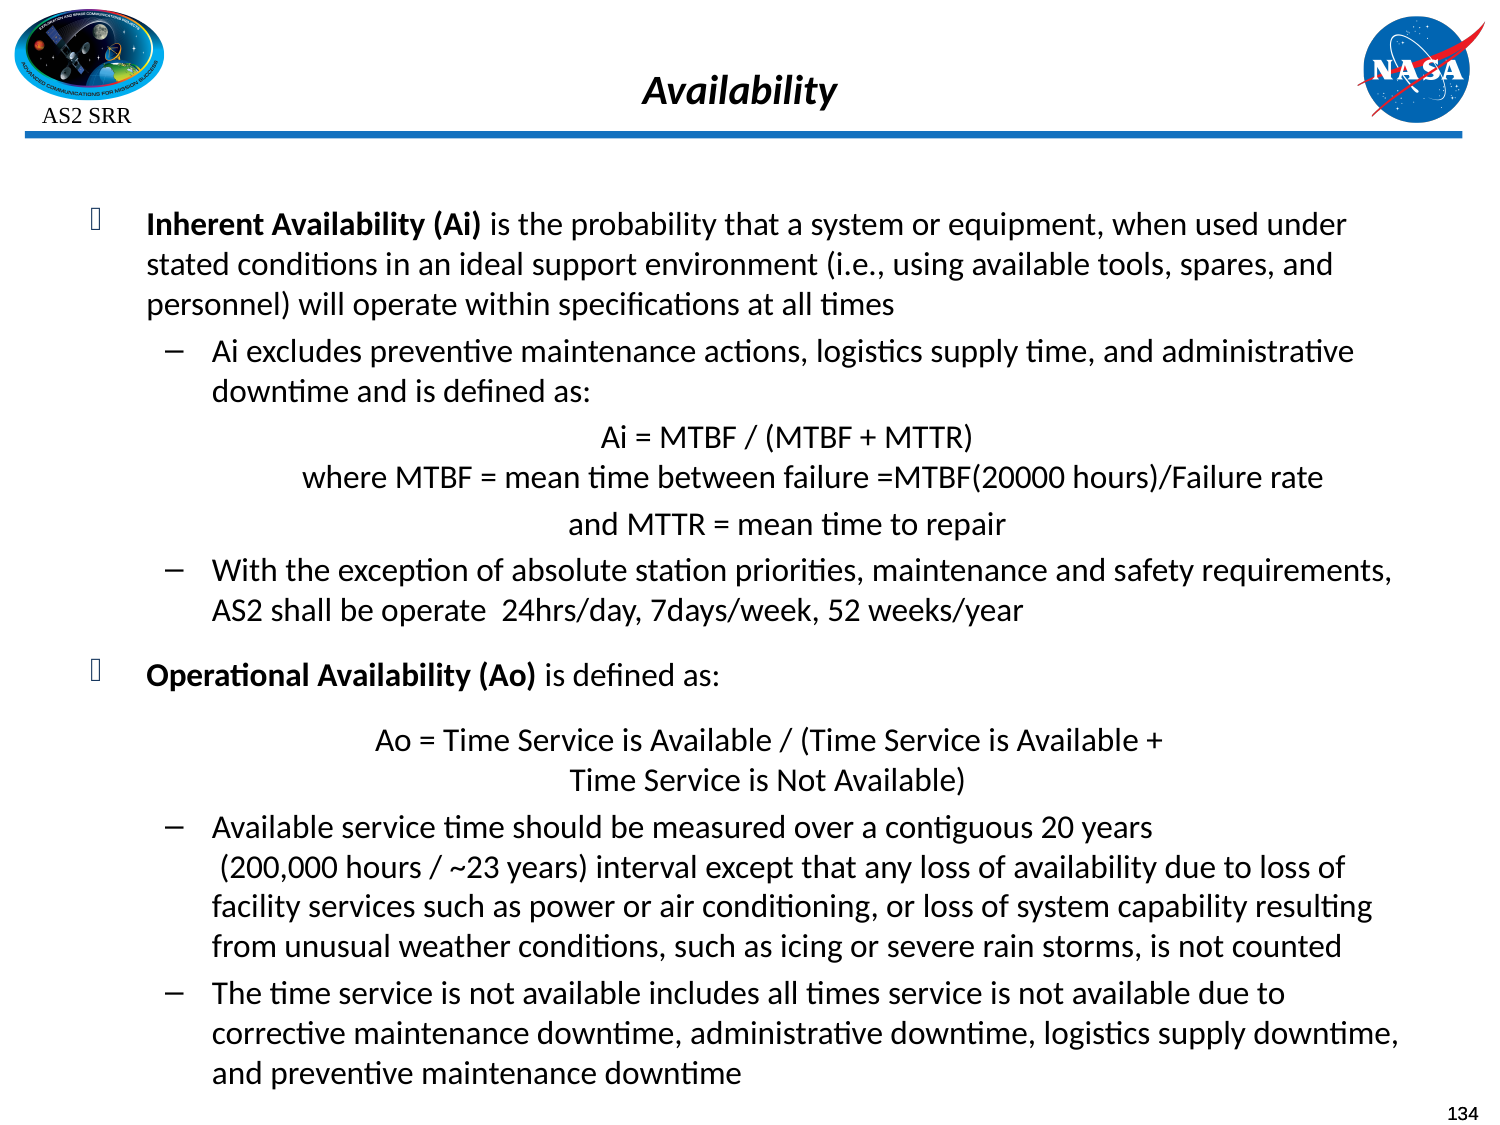

# Availability
Inherent Availability (Ai) is the probability that a system or equipment, when used under stated conditions in an ideal support environment (i.e., using available tools, spares, and personnel) will operate within specifications at all times
Ai excludes preventive maintenance actions, logistics supply time, and administrative downtime and is defined as:
Ai = MTBF / (MTBF + MTTR)
       where MTBF = mean time between failure =MTBF(20000 hours)/Failure rate
and MTTR = mean time to repair
With the exception of absolute station priorities, maintenance and safety requirements, AS2 shall be operate  24hrs/day, 7days/week, 52 weeks/year
Operational Availability (Ao) is defined as:
                                      Ao = Time Service is Available / (Time Service is Available +
                                                                Time Service is Not Available)
Available service time should be measured over a contiguous 20 years
 (200,000 hours / ~23 years) interval except that any loss of availability due to loss of facility services such as power or air conditioning, or loss of system capability resulting from unusual weather conditions, such as icing or severe rain storms, is not counted
The time service is not available includes all times service is not available due to corrective maintenance downtime, administrative downtime, logistics supply downtime, and preventive maintenance downtime